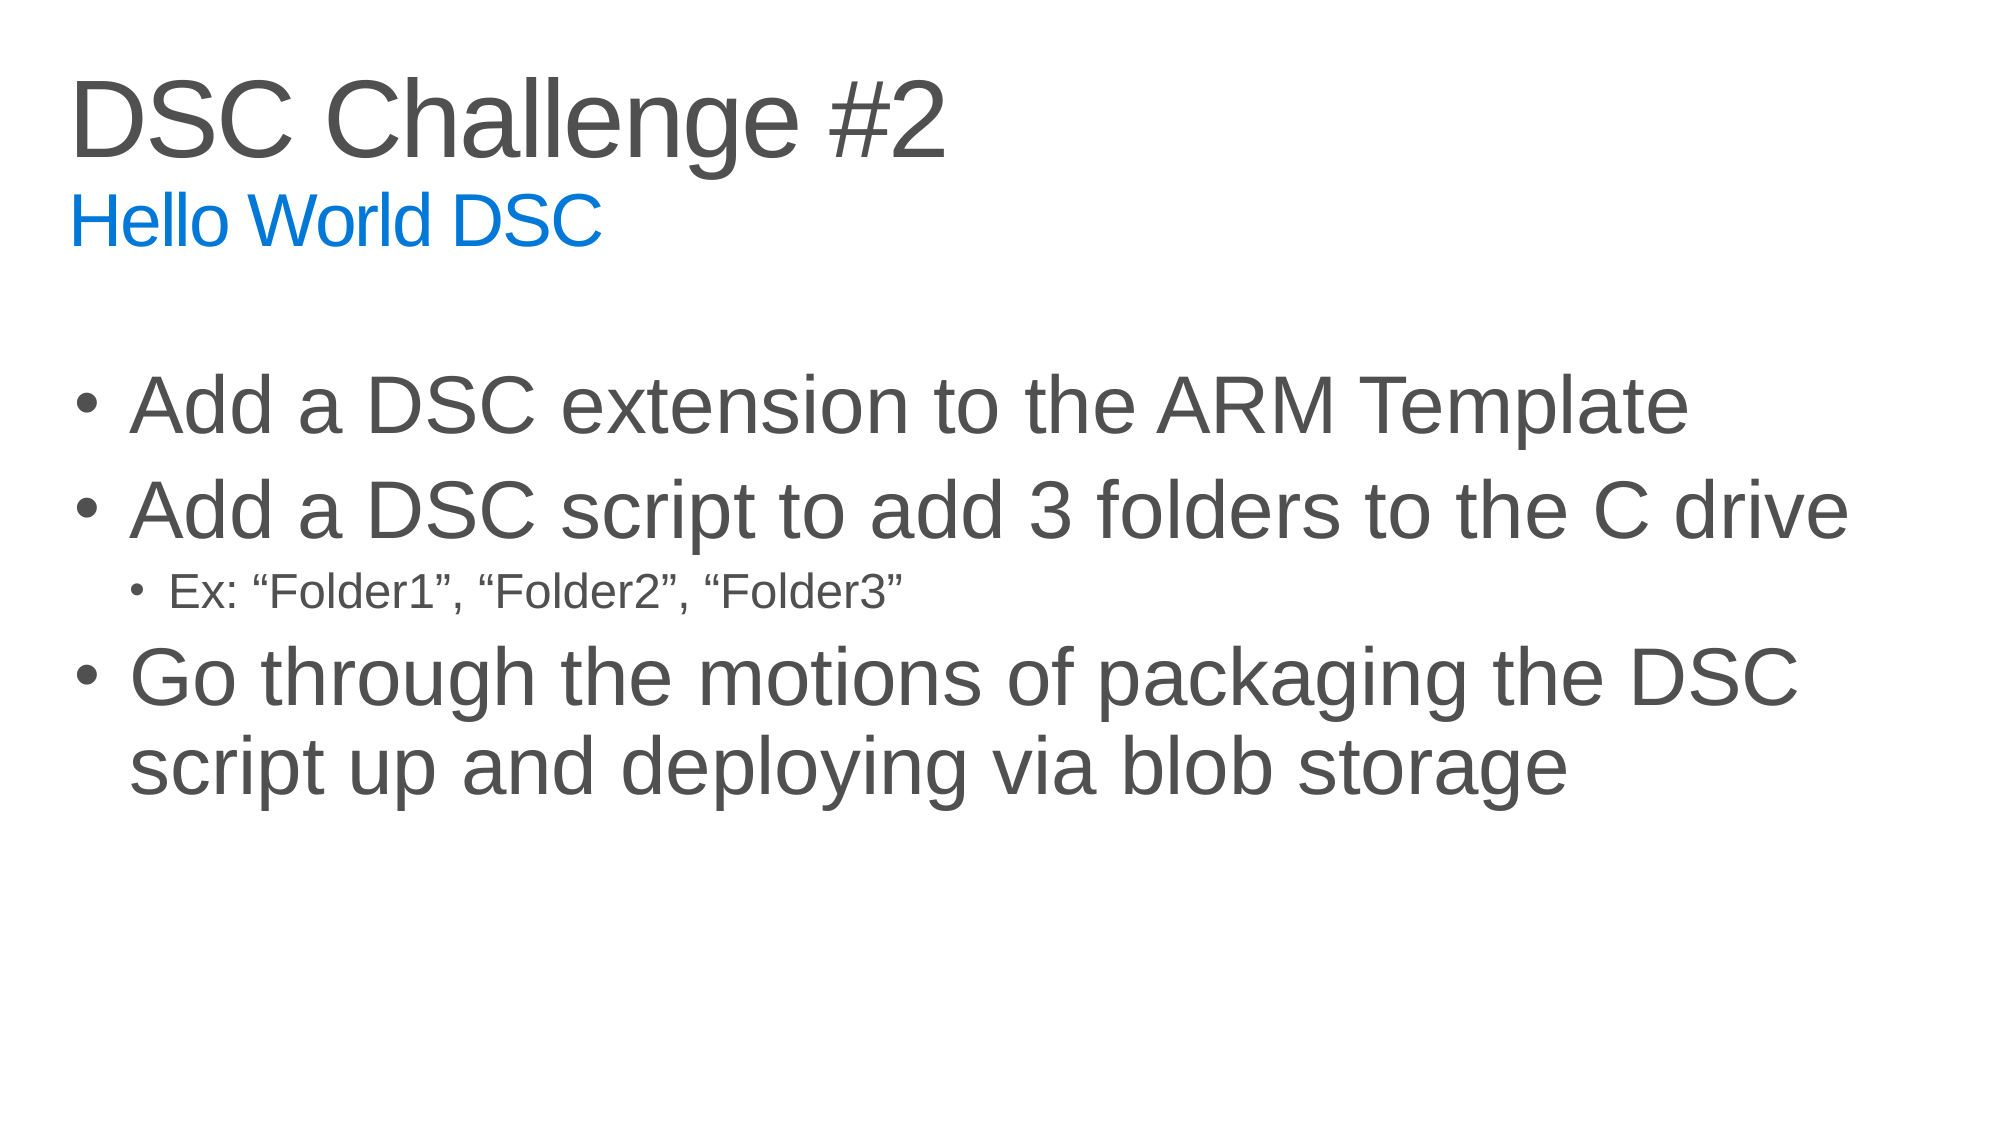

# DSC Challenge #2 Hello World DSC
Add a DSC extension to the ARM Template
Add a DSC script to add 3 folders to the C drive
Ex: “Folder1”, “Folder2”, “Folder3”
Go through the motions of packaging the DSC script up and deploying via blob storage